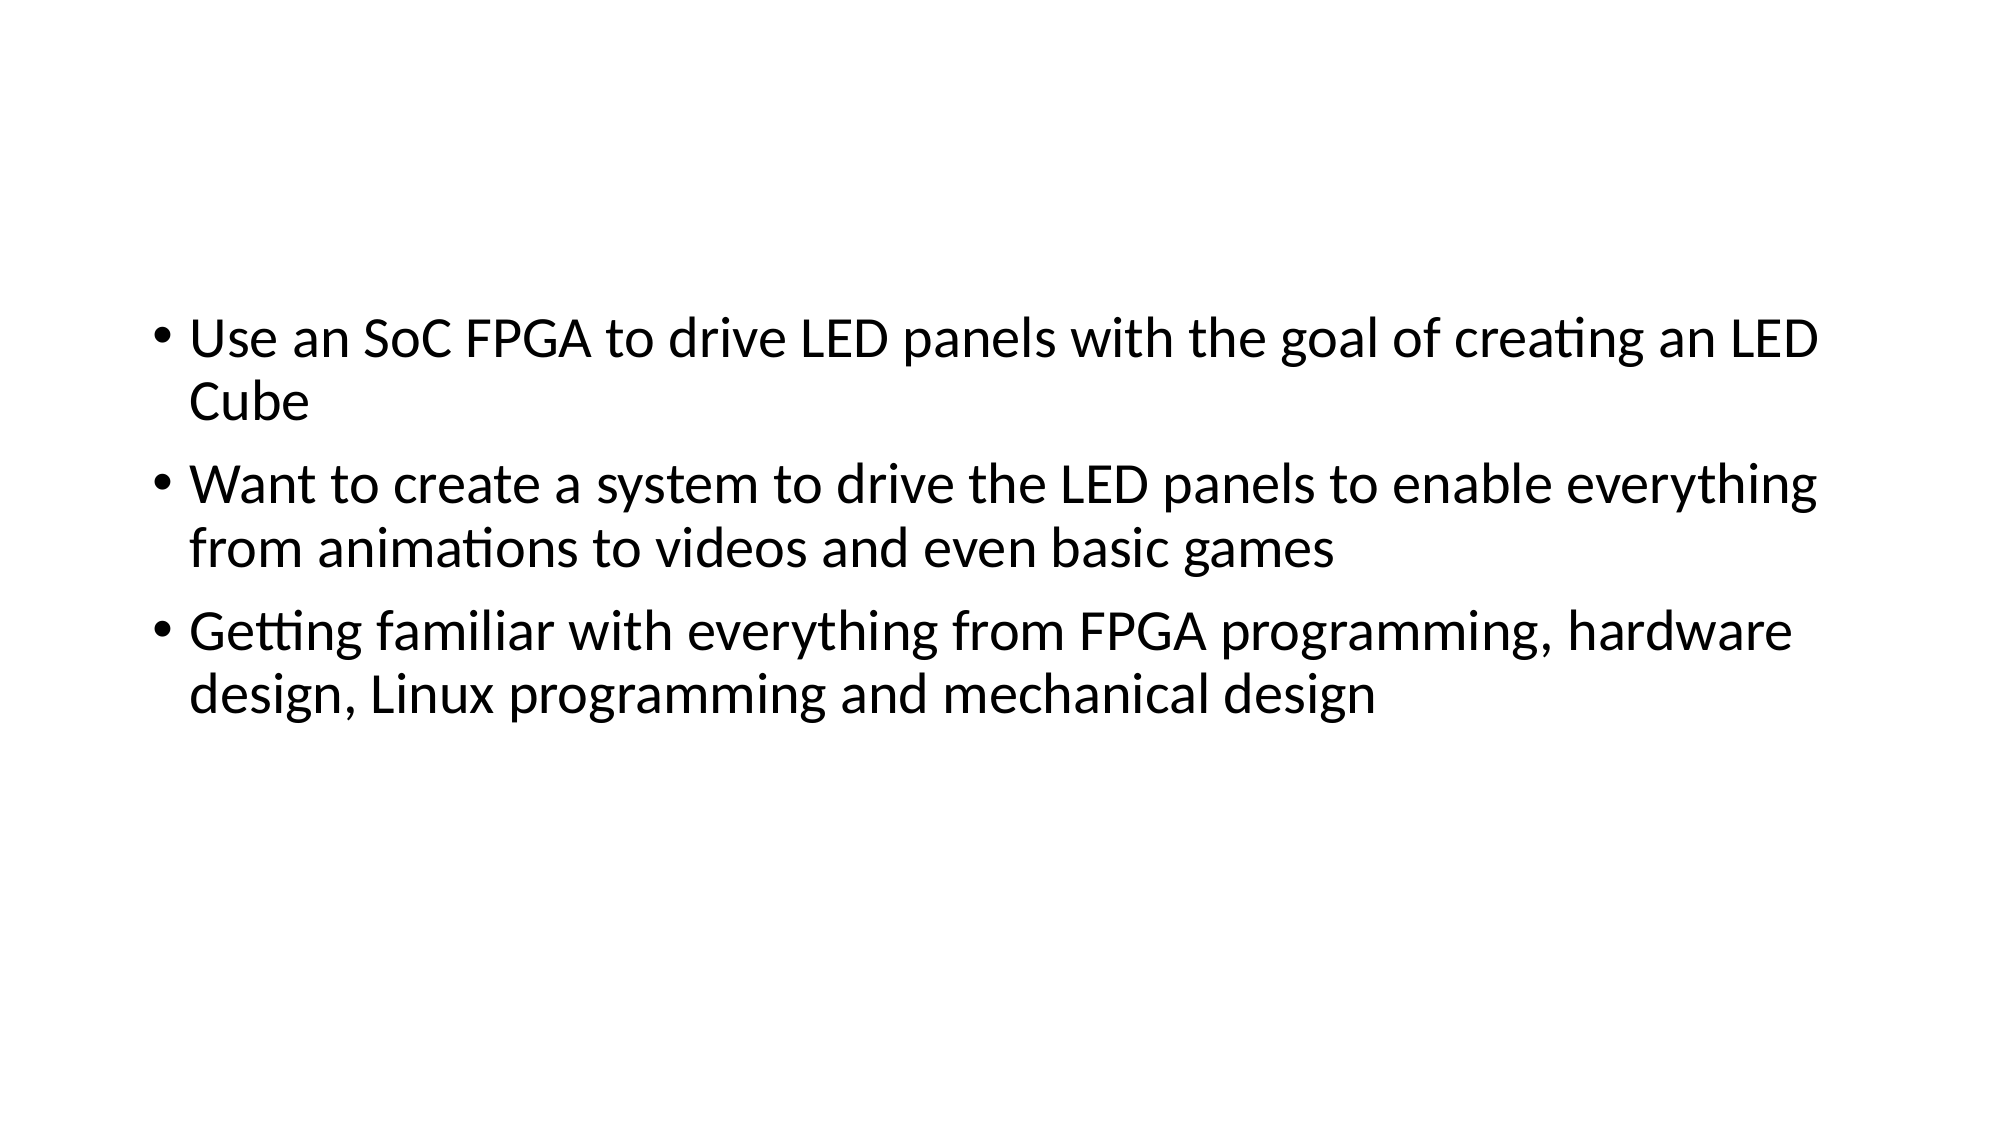

#
Use an SoC FPGA to drive LED panels with the goal of creating an LED Cube
Want to create a system to drive the LED panels to enable everything from animations to videos and even basic games
Getting familiar with everything from FPGA programming, hardware design, Linux programming and mechanical design